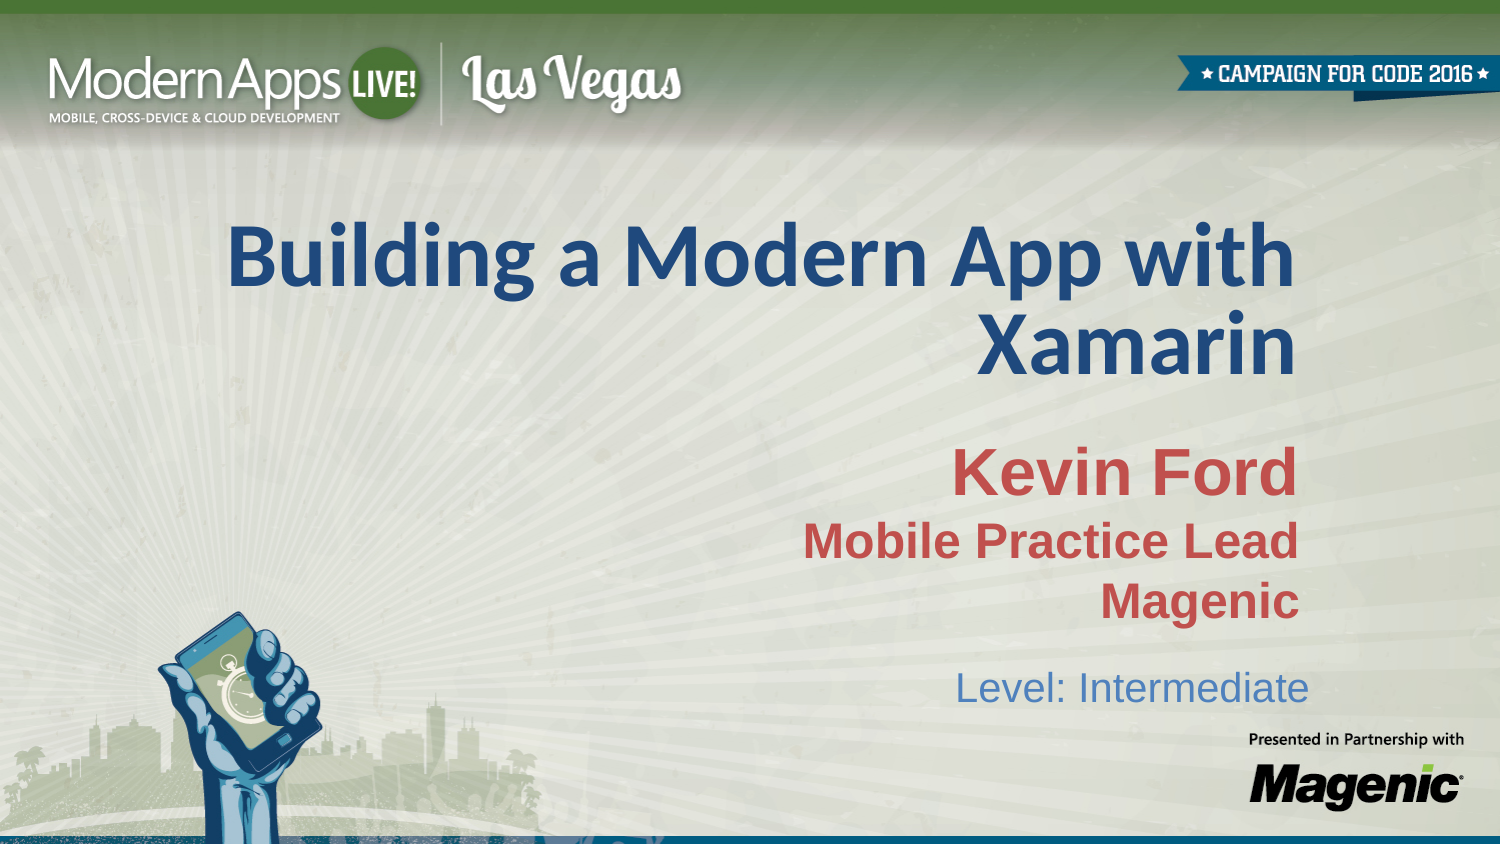

Building a Modern App with Xamarin
Kevin Ford
Mobile Practice Lead
Magenic

Level: Intermediate